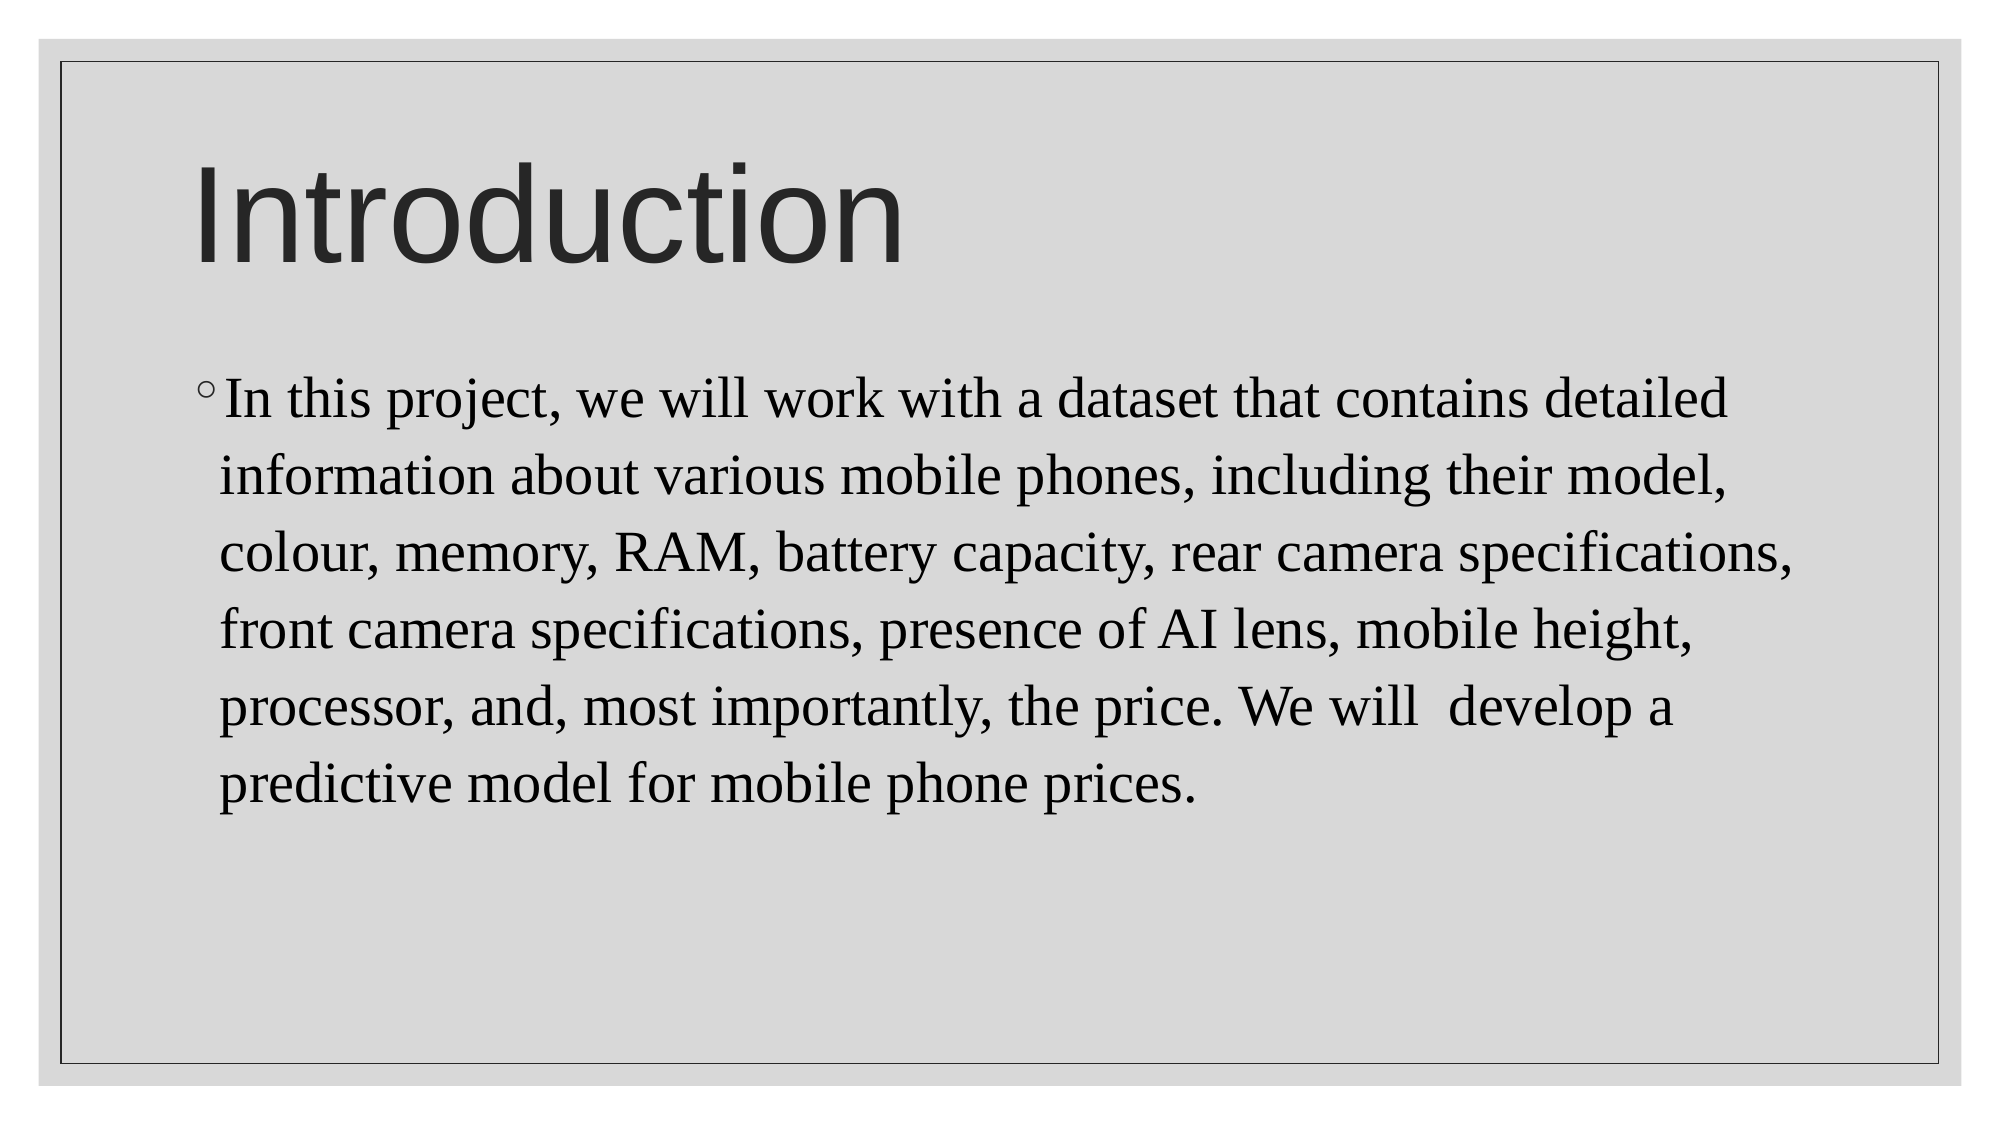

# Introduction
In this project, we will work with a dataset that contains detailed information about various mobile phones, including their model, colour, memory, RAM, battery capacity, rear camera specifications, front camera specifications, presence of AI lens, mobile height, processor, and, most importantly, the price. We will  develop a predictive model for mobile phone prices.